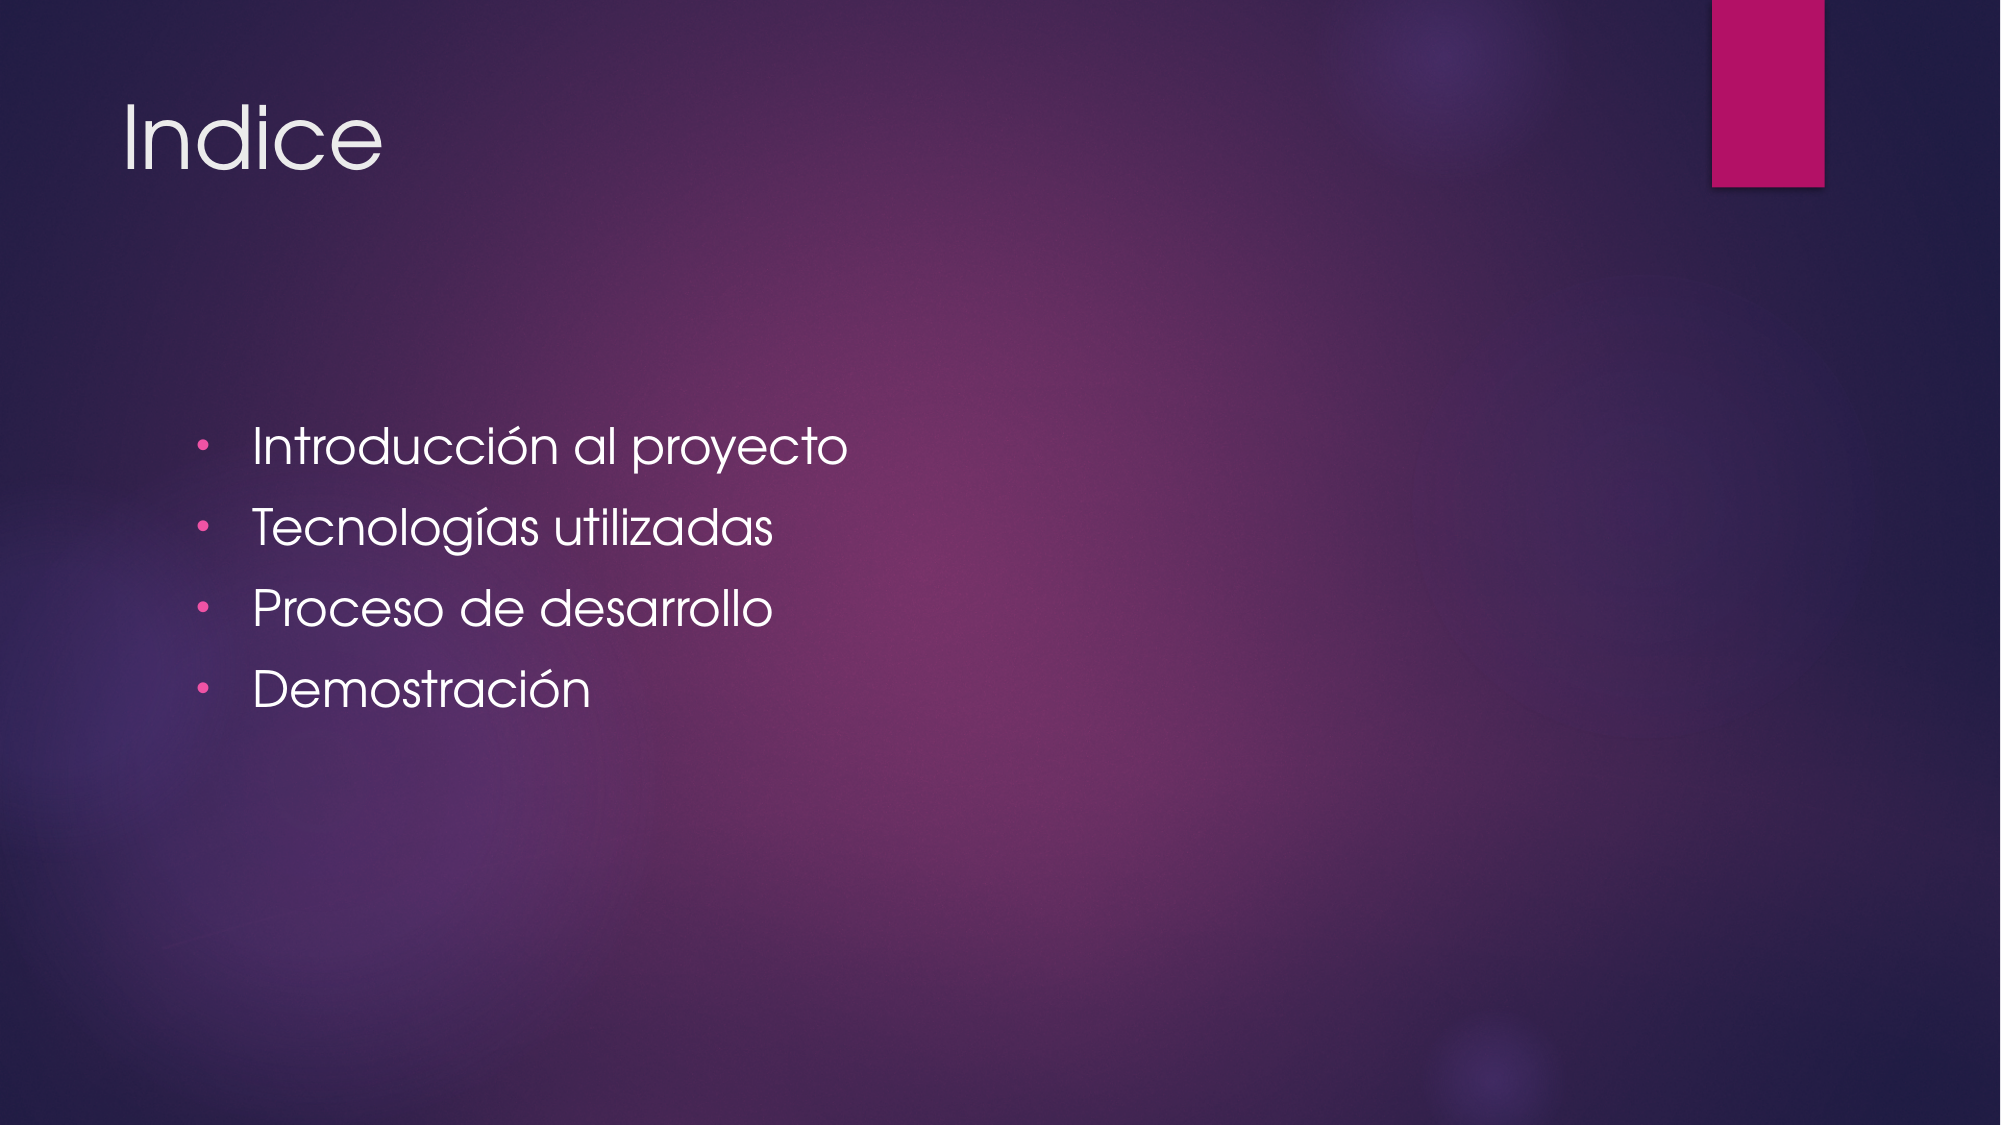

# Indice
Introducción al proyecto
Tecnologías utilizadas
Proceso de desarrollo
Demostración